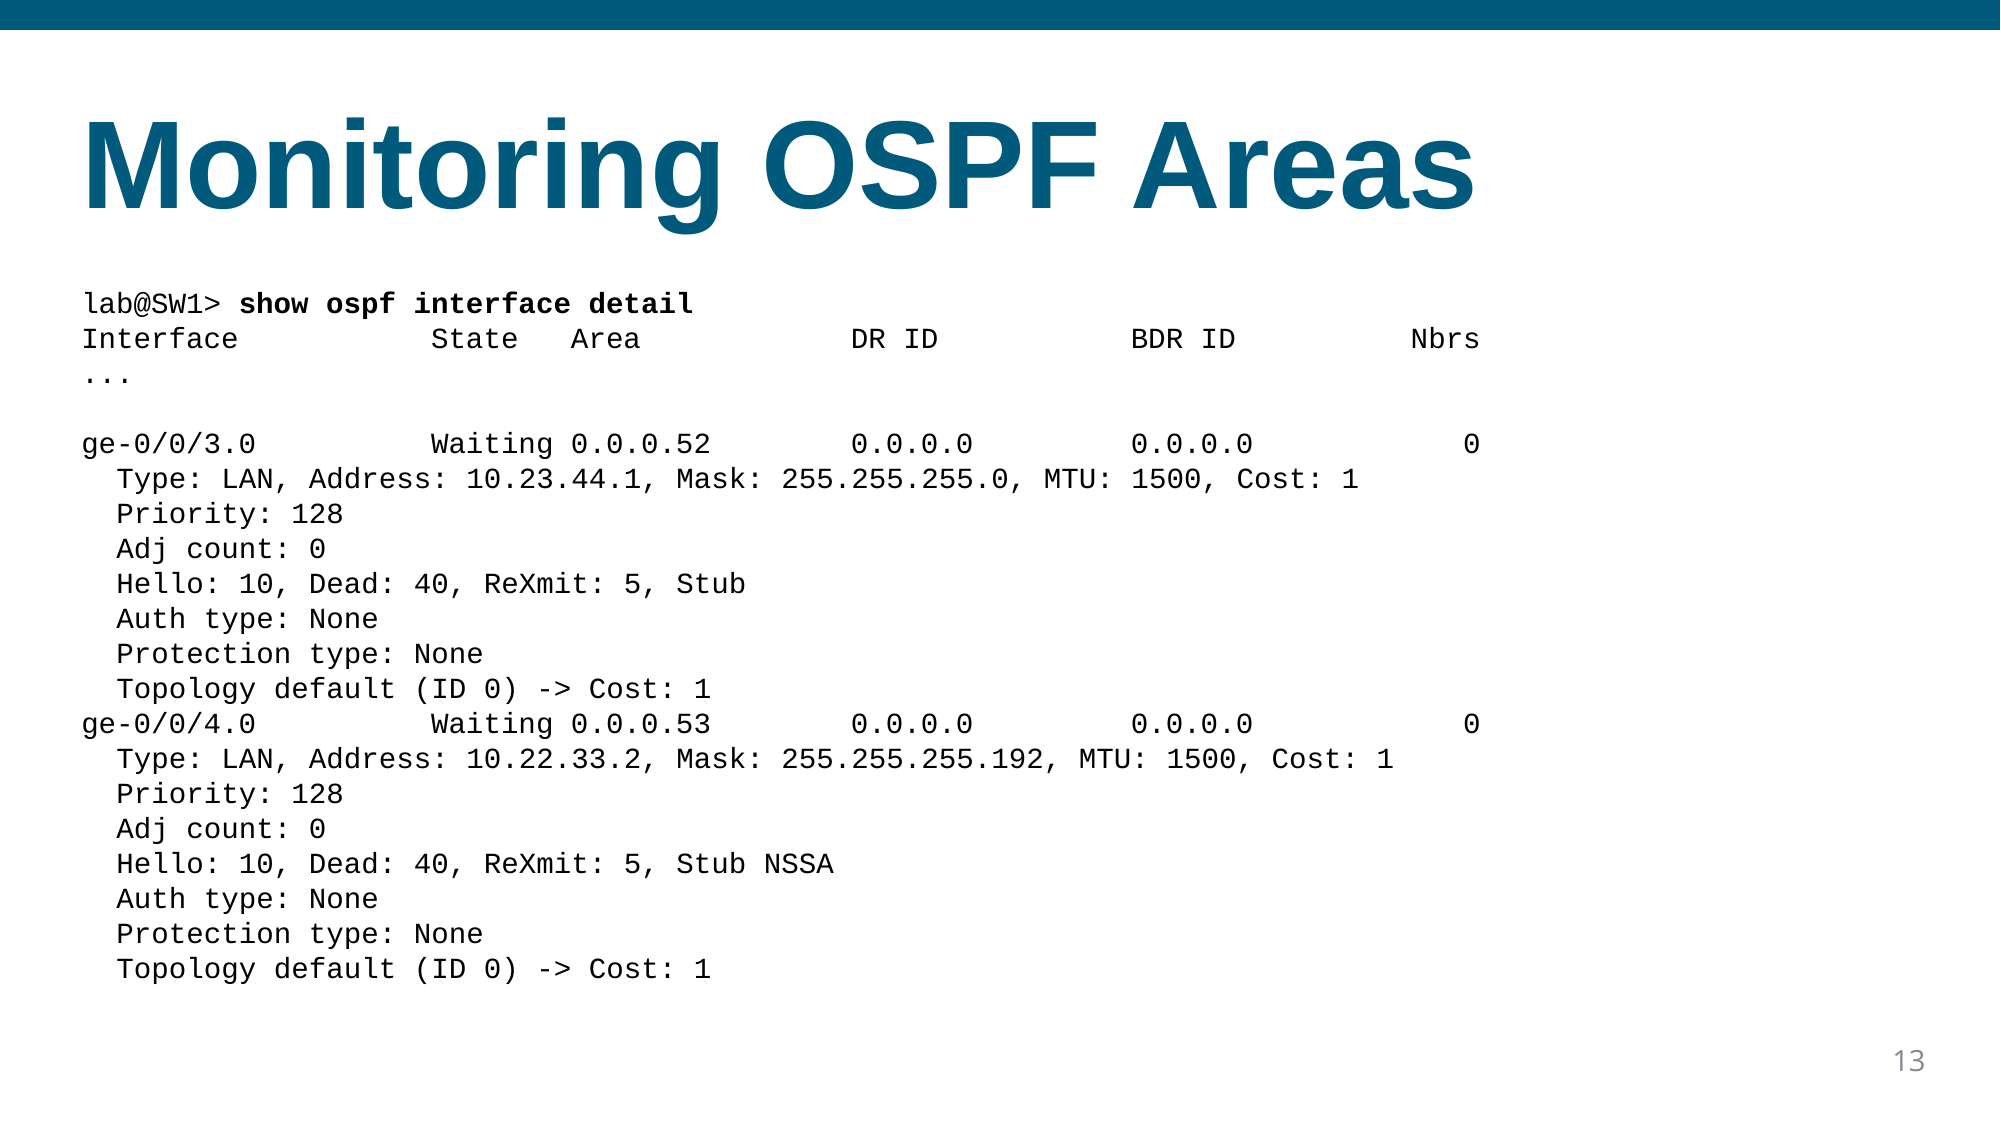

# Monitoring OSPF Areas
lab@SW1> show ospf interface detail
Interface           State   Area            DR ID           BDR ID          Nbrs
...

ge-0/0/3.0          Waiting 0.0.0.52        0.0.0.0         0.0.0.0            0
  Type: LAN, Address: 10.23.44.1, Mask: 255.255.255.0, MTU: 1500, Cost: 1
  Priority: 128
  Adj count: 0
  Hello: 10, Dead: 40, ReXmit: 5, Stub
  Auth type: None
  Protection type: None
  Topology default (ID 0) -> Cost: 1
ge-0/0/4.0          Waiting 0.0.0.53        0.0.0.0         0.0.0.0            0
  Type: LAN, Address: 10.22.33.2, Mask: 255.255.255.192, MTU: 1500, Cost: 1
  Priority: 128
  Adj count: 0
  Hello: 10, Dead: 40, ReXmit: 5, Stub NSSA
  Auth type: None
  Protection type: None
  Topology default (ID 0) -> Cost: 1